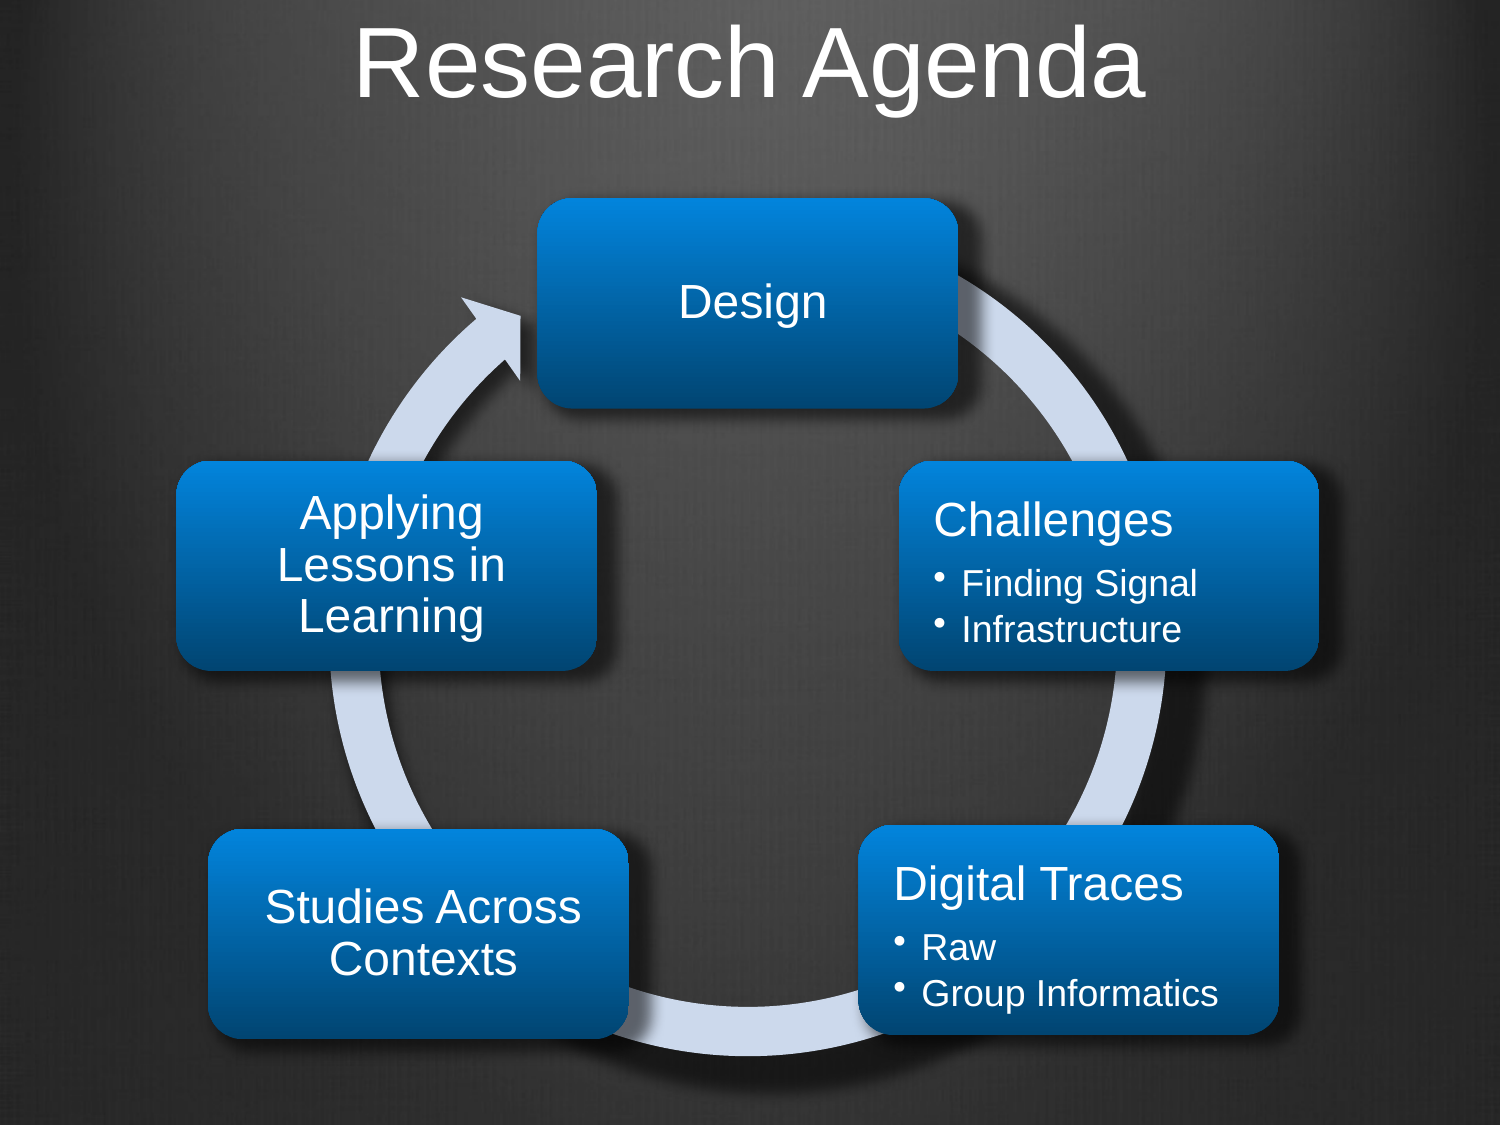

# Research Agenda
Design
Challenges
Finding Signal
Infrastructure
Digital Traces
Raw
Group Informatics
Studies Across Contexts
Applying Lessons in Learning